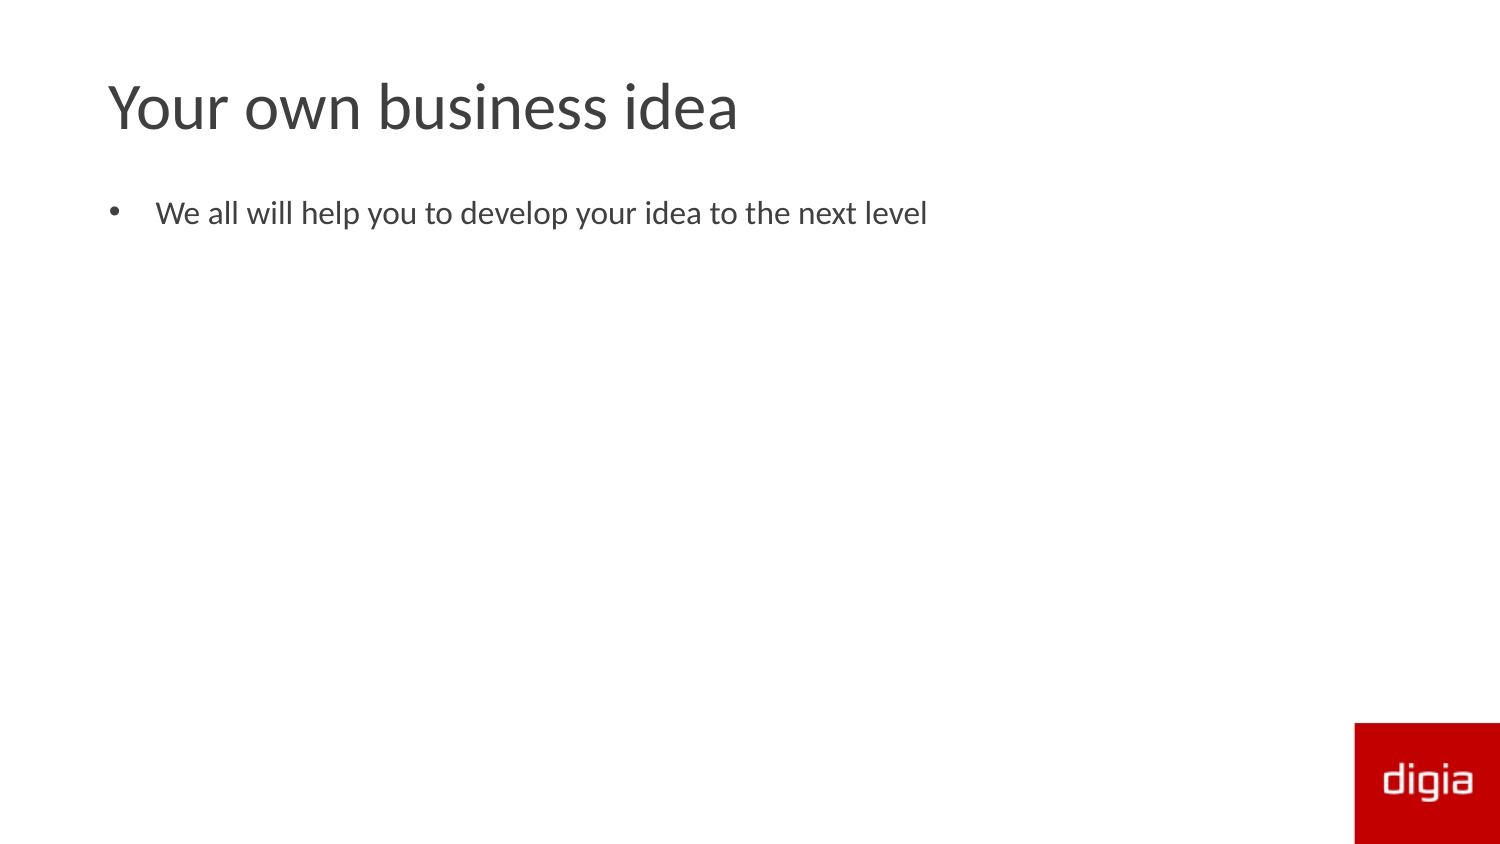

# Your own business idea
We all will help you to develop your idea to the next level